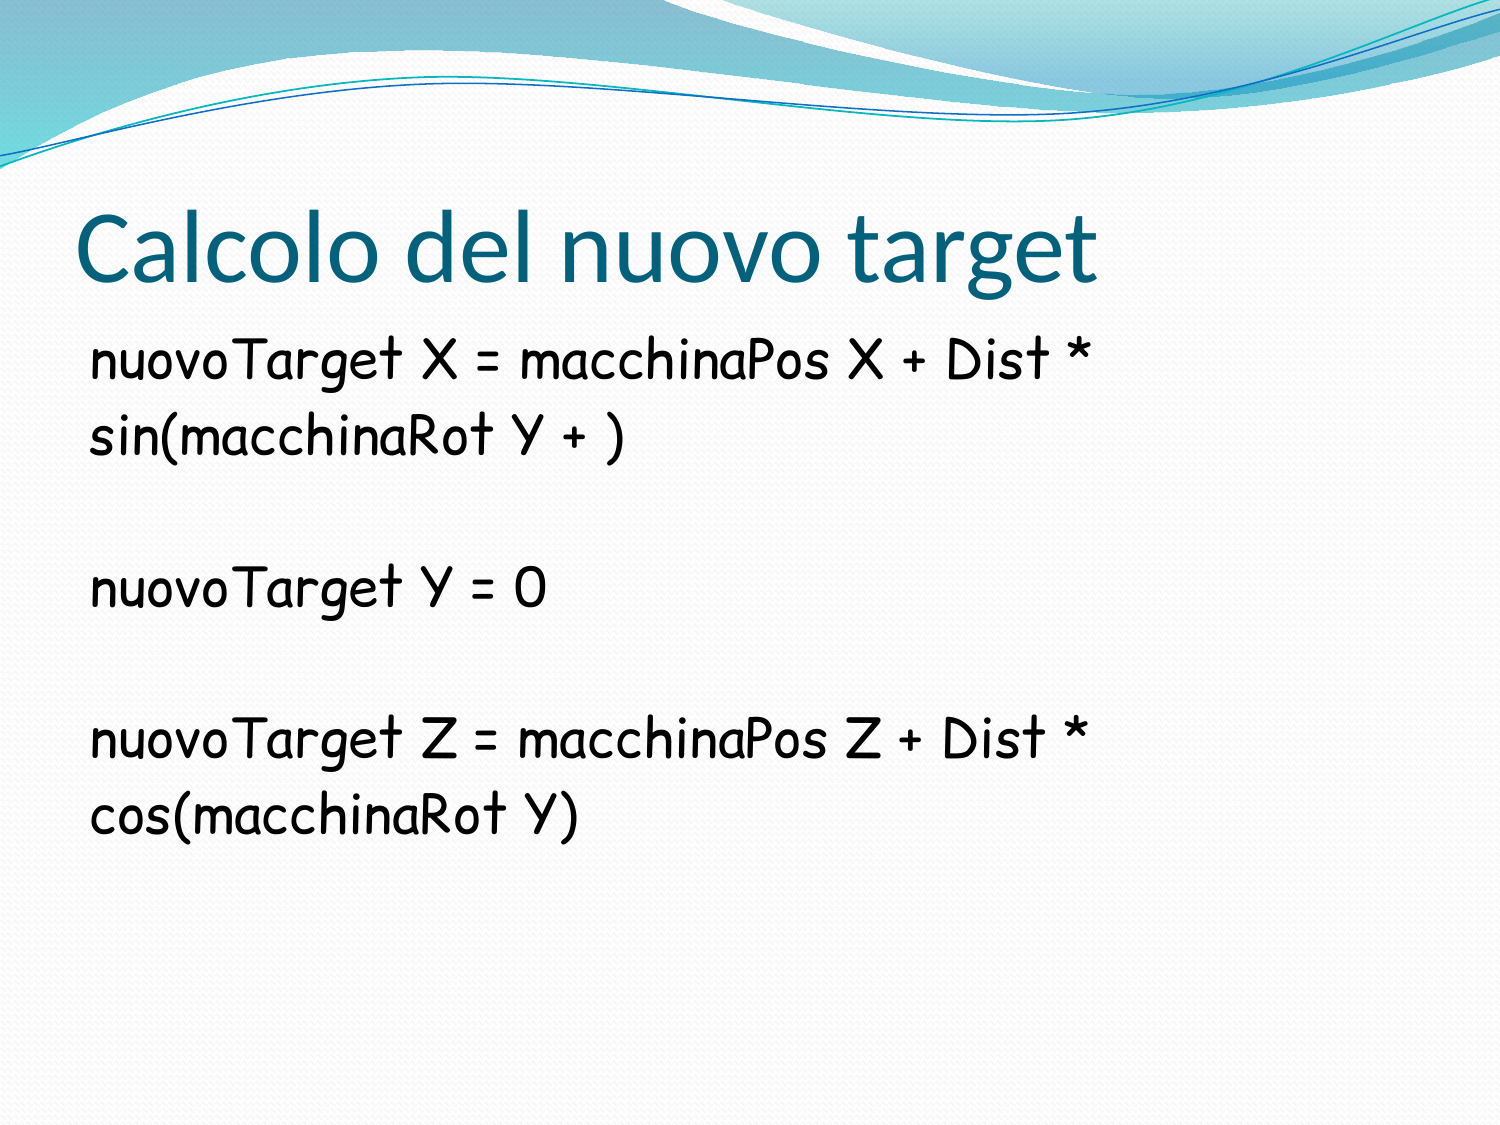

# Calcolo del nuovo target
nuovoTarget X = macchinaPos X + Dist *
sin(macchinaRot Y + )

nuovoTarget Y = 0

nuovoTarget Z = macchinaPos Z + Dist *
cos(macchinaRot Y)